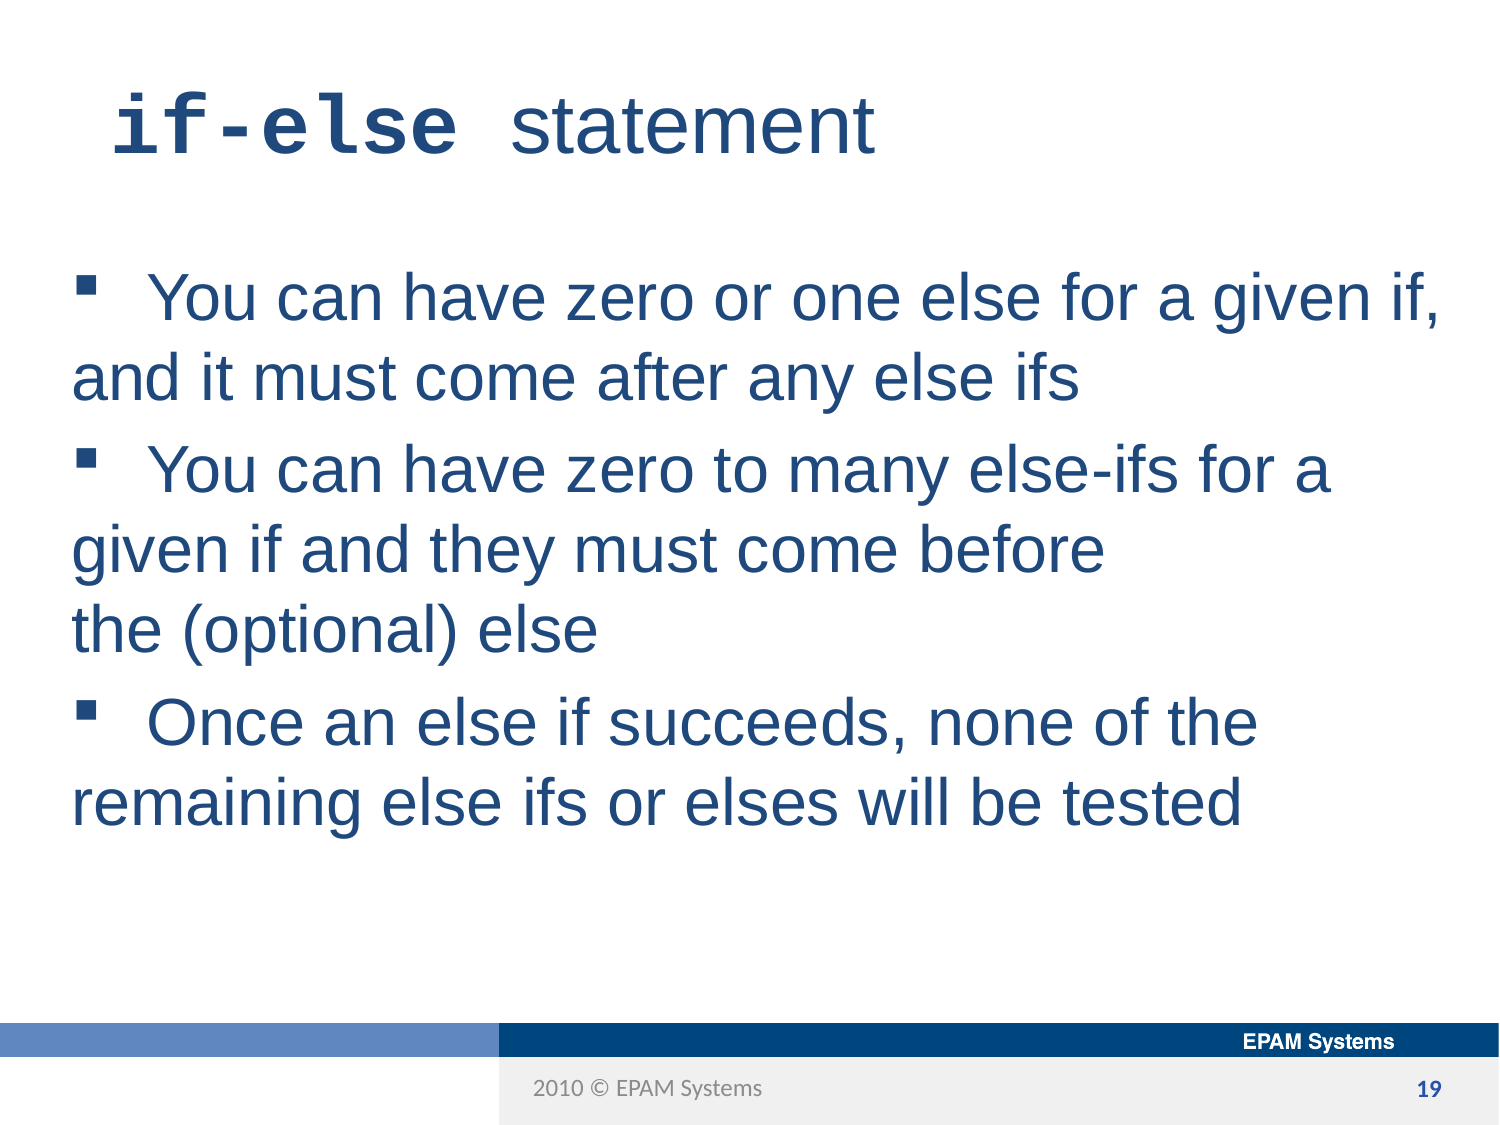

if-else statement

You can have zero or one else for a given if,
and it must come after any else ifs
You can have zero to many else-ifs for a
given if and they must come before
the (optional) else
Once an else if succeeds, none of the
remaining else ifs or elses will be tested